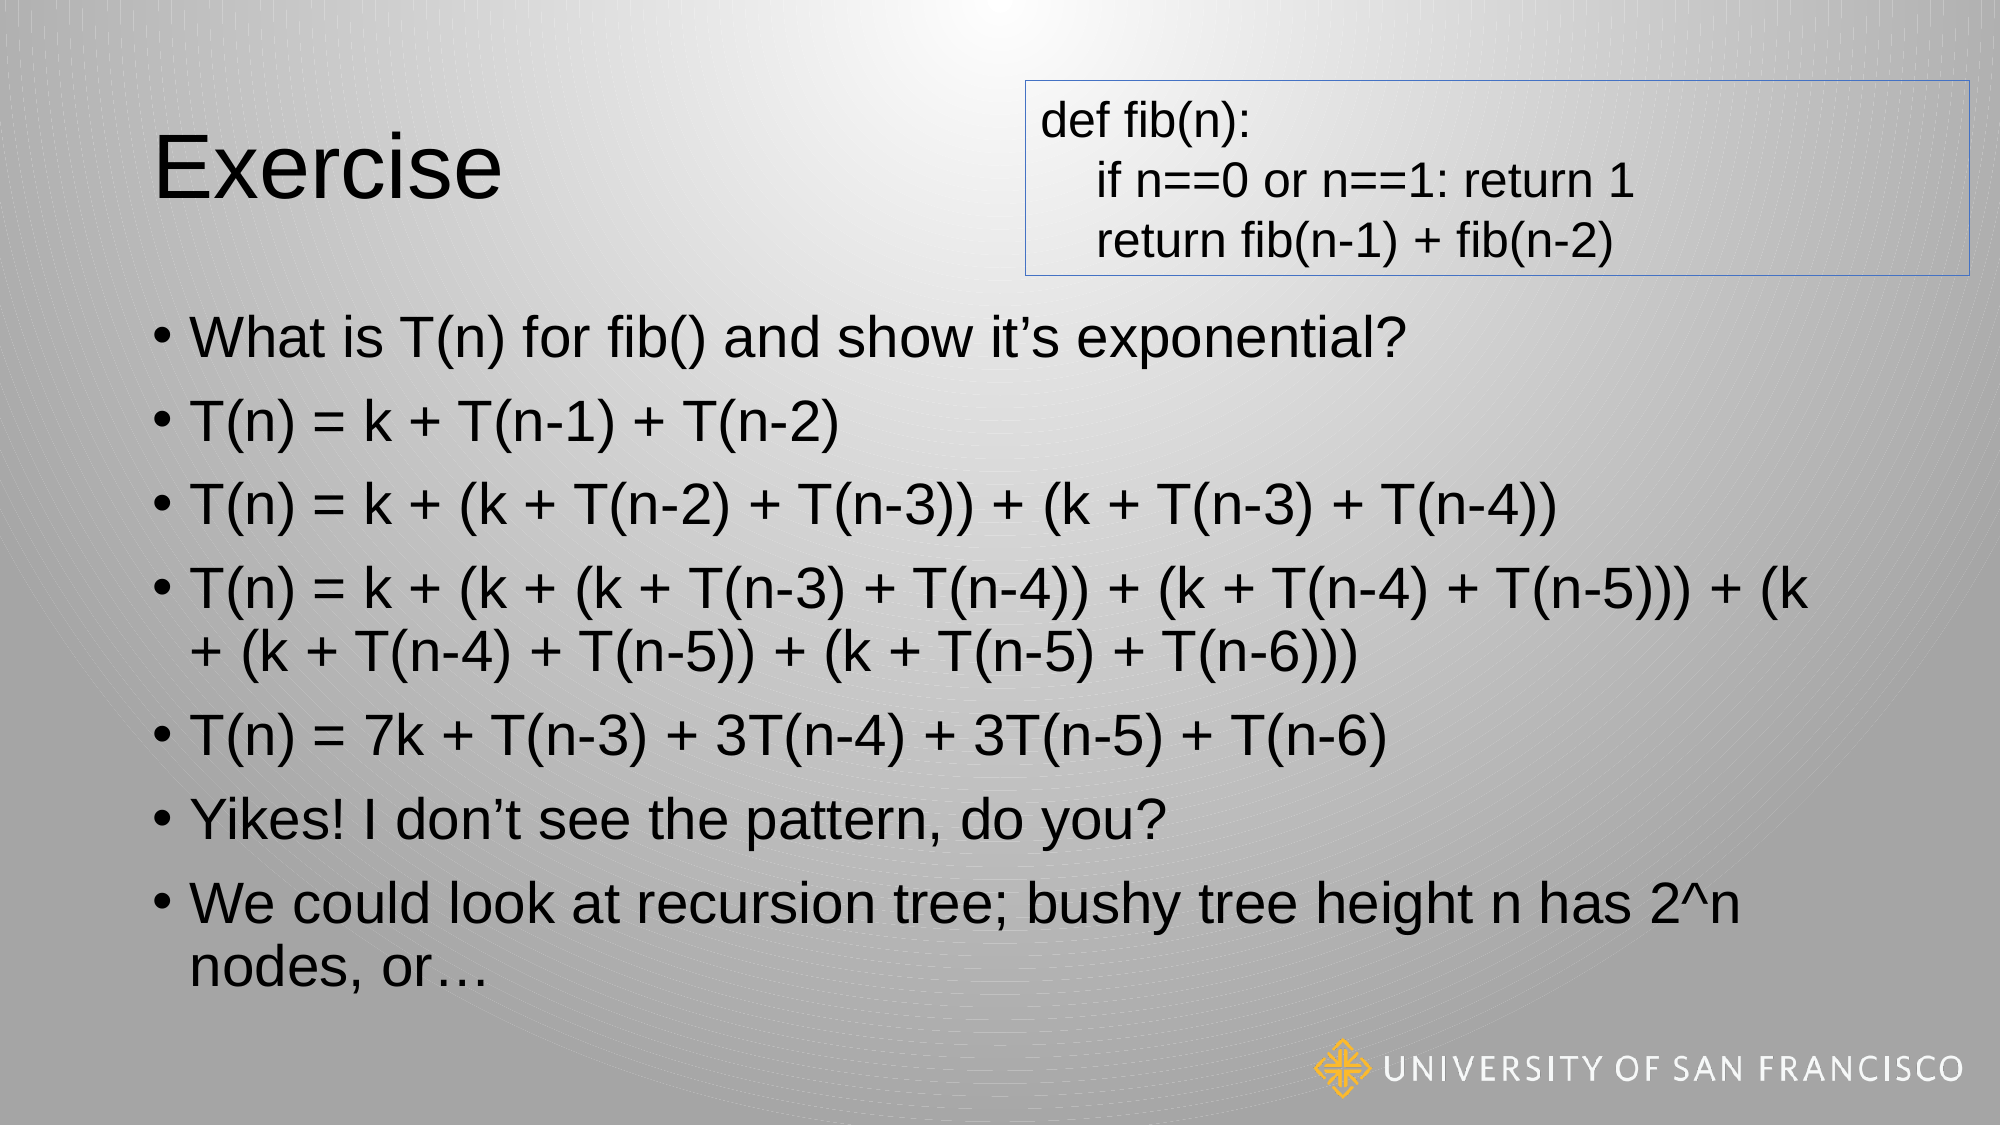

# Exercise
def fib(n):
    if n==0 or n==1: return 1
    return fib(n-1) + fib(n-2)
What is T(n) for fib() and show it’s exponential?
T(n) = k + T(n-1) + T(n-2)
T(n) = k + (k + T(n-2) + T(n-3)) + (k + T(n-3) + T(n-4))
T(n) = k + (k + (k + T(n-3) + T(n-4)) + (k + T(n-4) + T(n-5))) + (k + (k + T(n-4) + T(n-5)) + (k + T(n-5) + T(n-6)))
T(n) = 7k + T(n-3) + 3T(n-4) + 3T(n-5) + T(n-6)
Yikes! I don’t see the pattern, do you?
We could look at recursion tree; bushy tree height n has 2^n nodes, or…